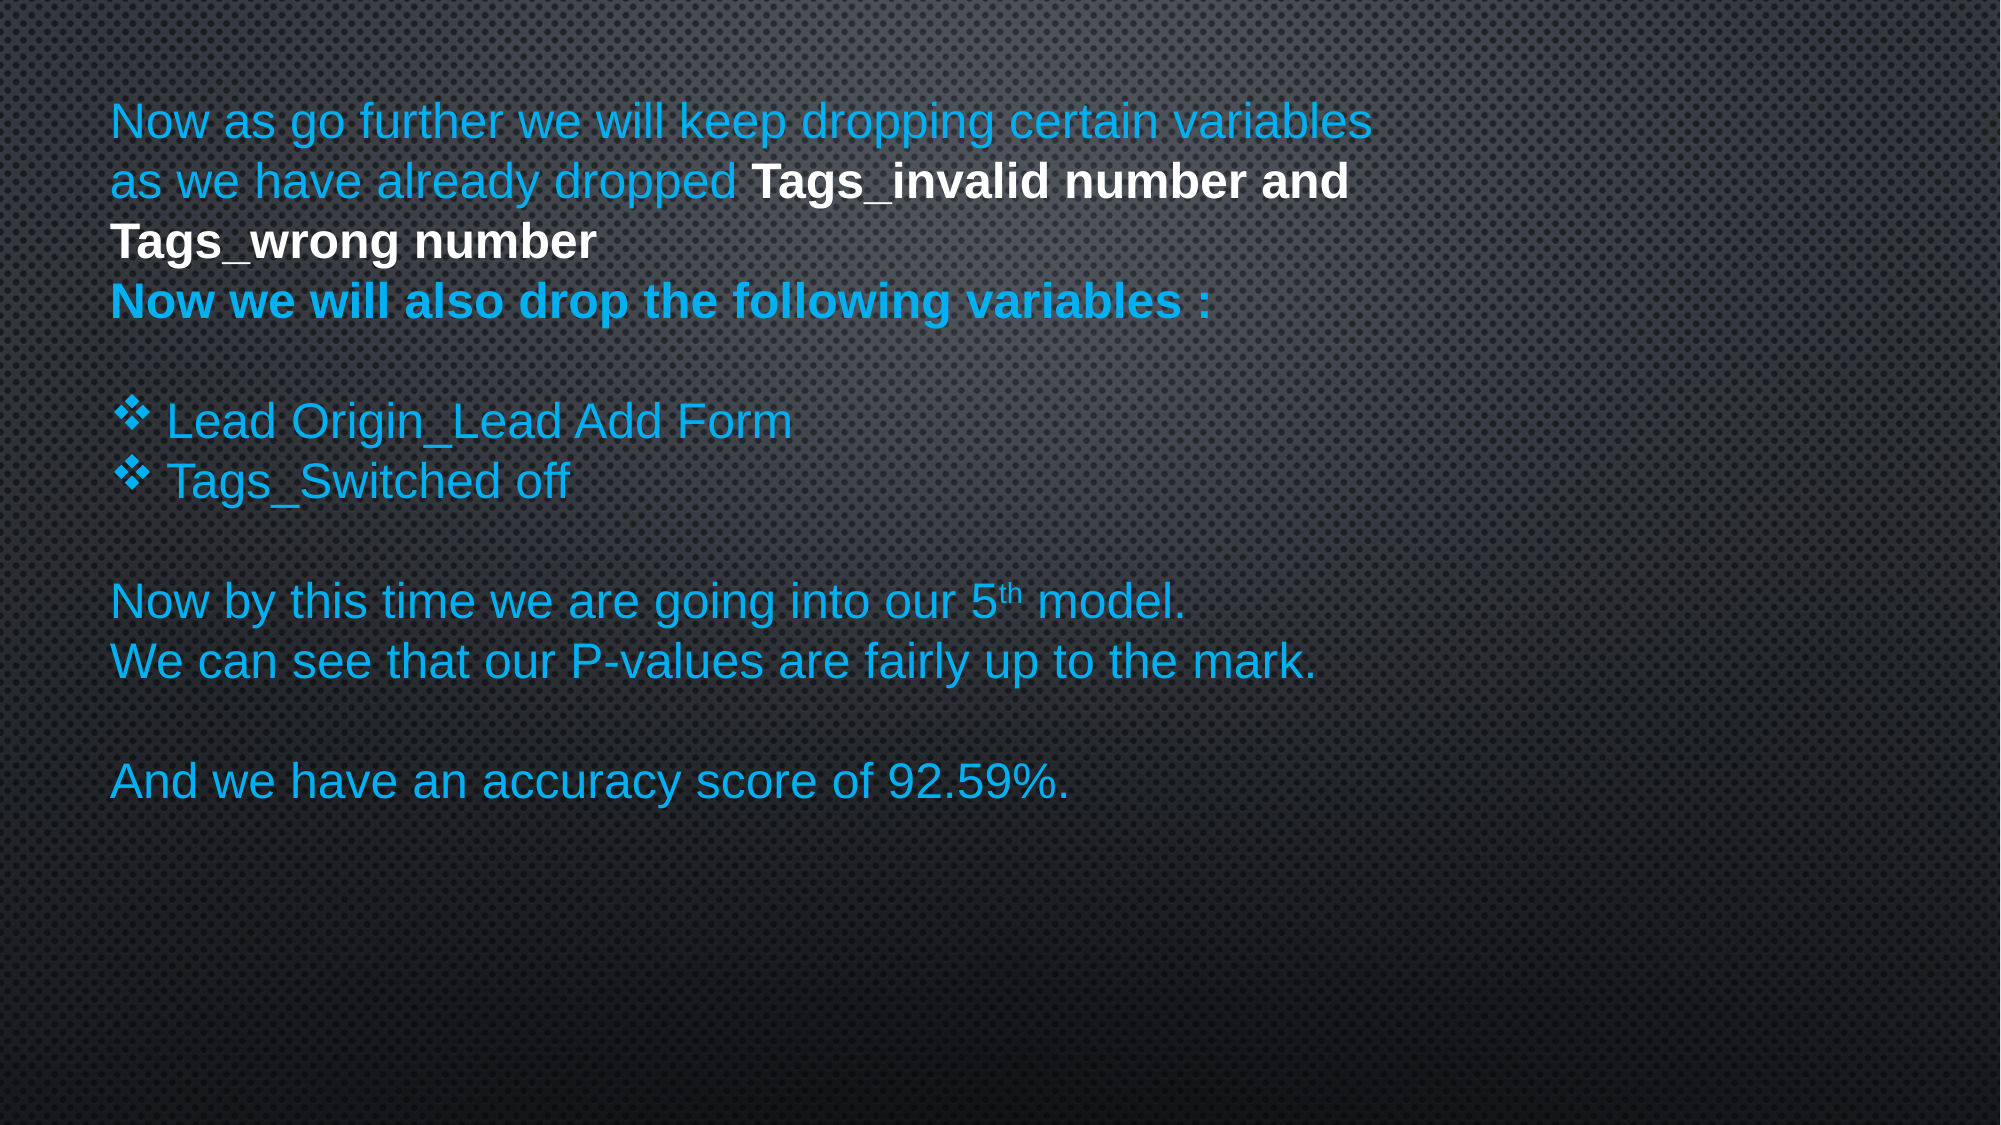

Now as go further we will keep dropping certain variables as we have already dropped Tags_invalid number and Tags_wrong number
Now we will also drop the following variables :

Lead Origin_Lead Add Form
Tags_Switched off

Now by this time we are going into our 5th model.
We can see that our P-values are fairly up to the mark.

And we have an accuracy score of 92.59%.